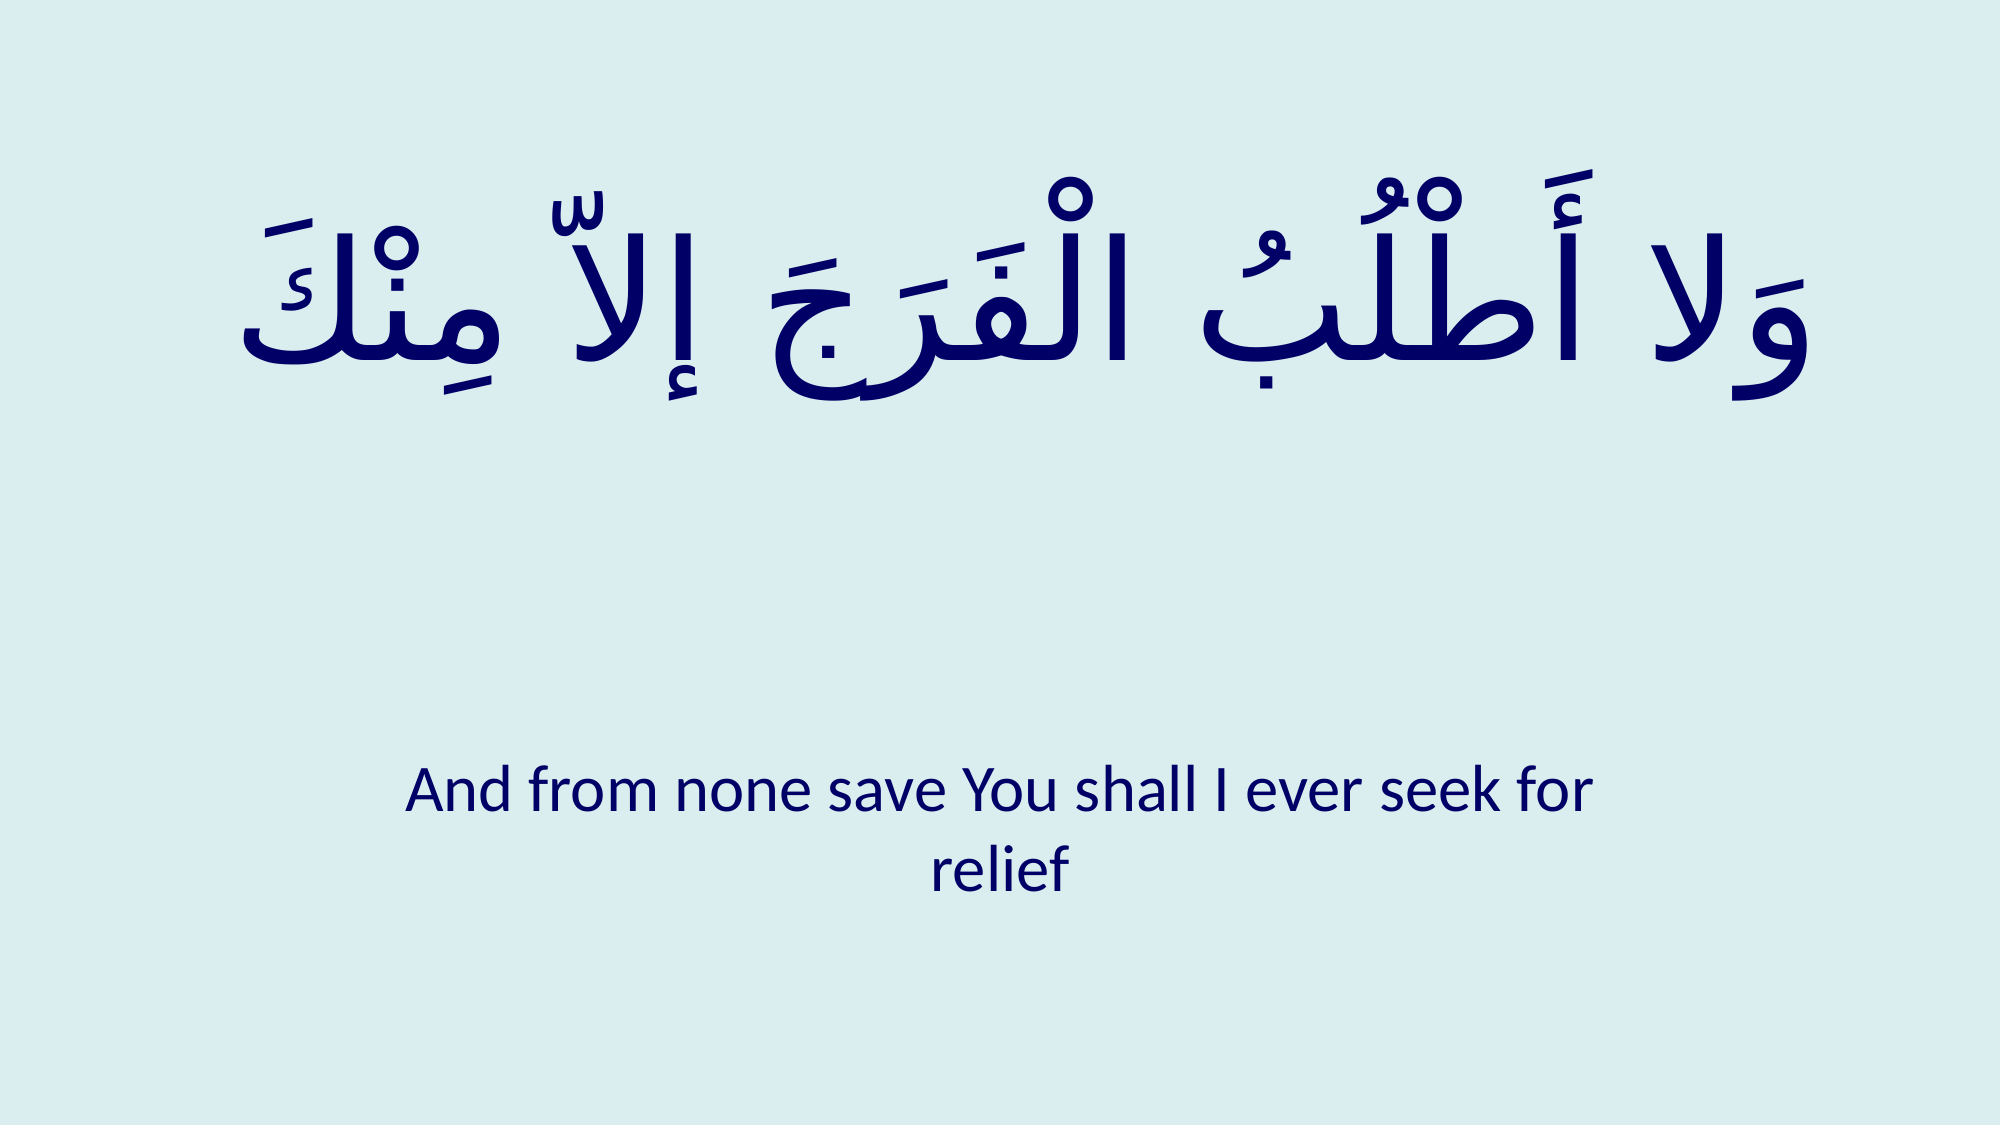

# وَلا أَطْلُبُ الْفَرَجَ إلاّ مِنْكَ
And from none save You shall I ever seek for relief